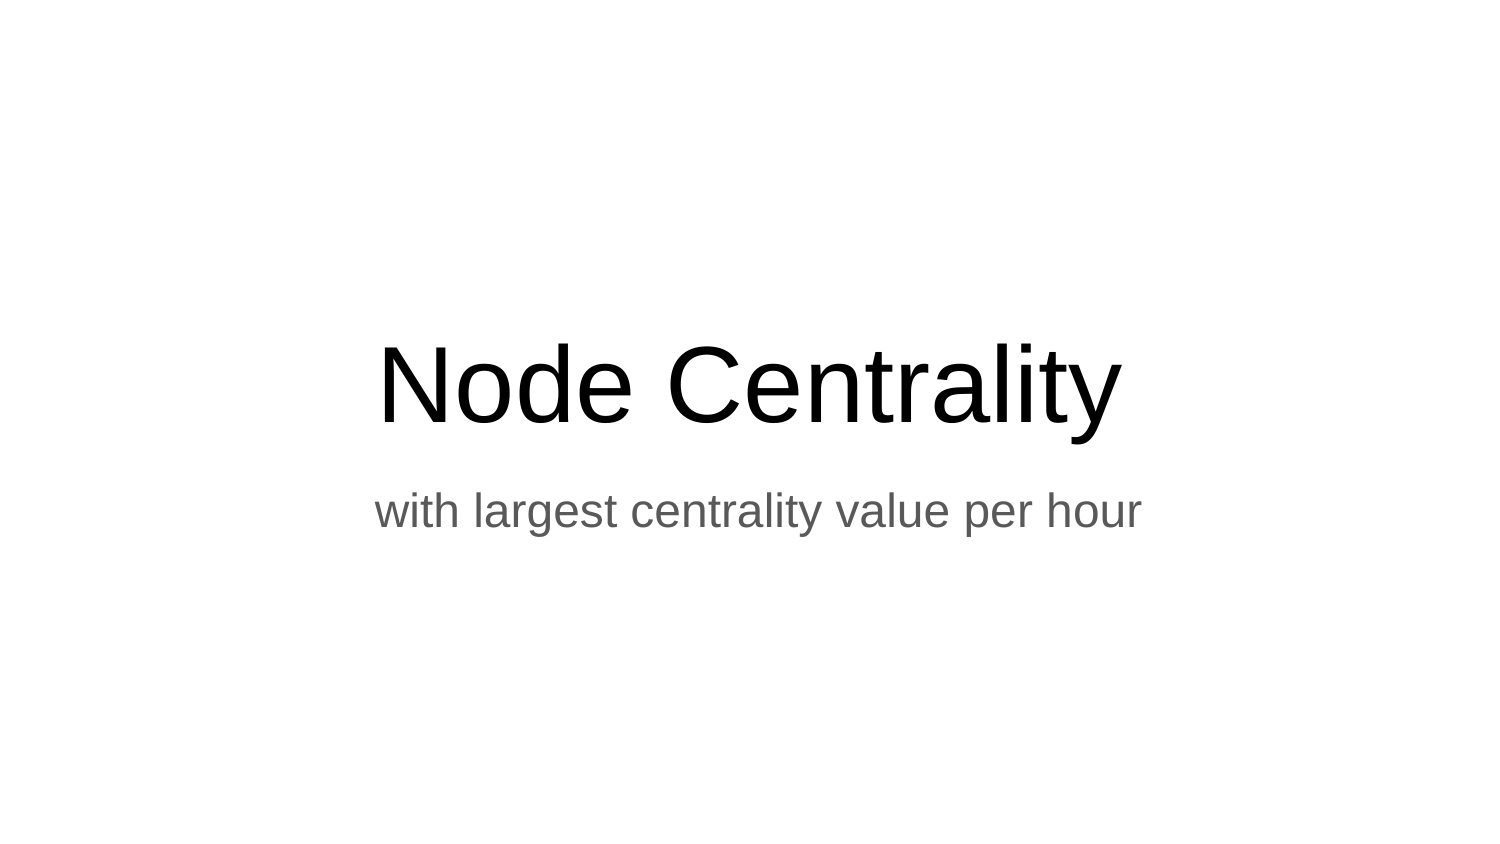

# Node Centrality
with largest centrality value per hour